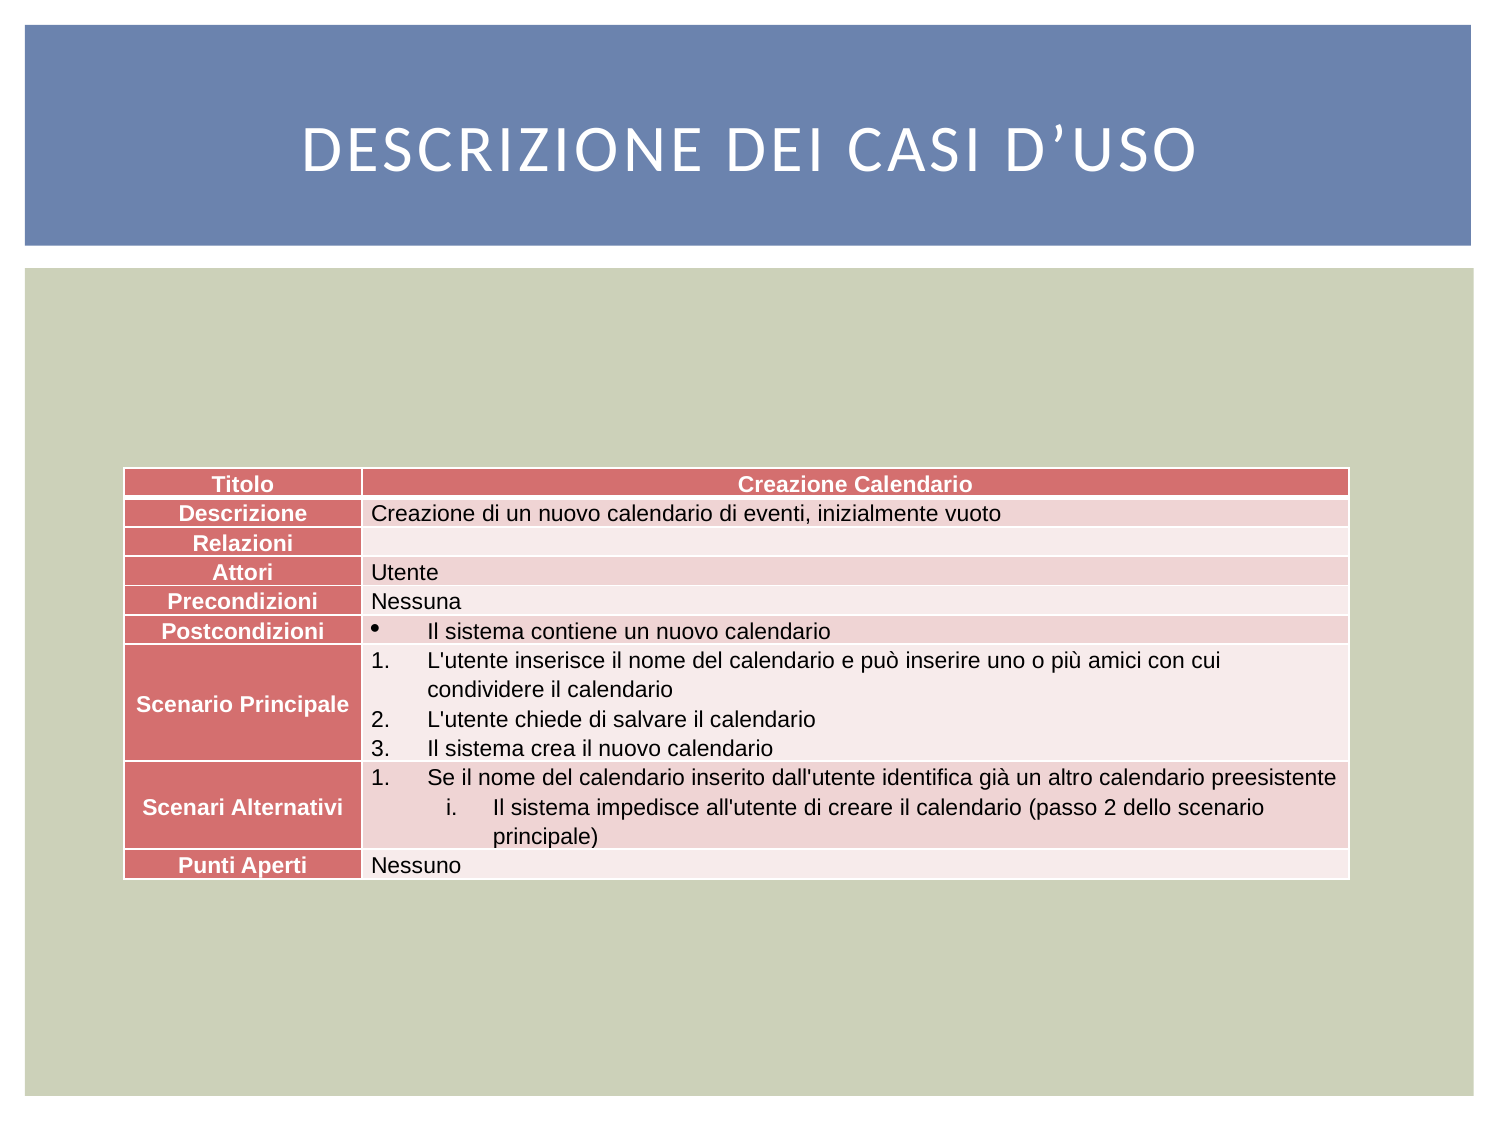

# Descrizione dei casi d’uso
| Titolo | Creazione Calendario |
| --- | --- |
| Descrizione | Creazione di un nuovo calendario di eventi, inizialmente vuoto |
| Relazioni |  |
| Attori | Utente |
| Precondizioni | Nessuna |
| Postcondizioni | Il sistema contiene un nuovo calendario |
| Scenario Principale | L'utente inserisce il nome del calendario e può inserire uno o più amici con cui condividere il calendario L'utente chiede di salvare il calendario Il sistema crea il nuovo calendario |
| Scenari Alternativi | Se il nome del calendario inserito dall'utente identifica già un altro calendario preesistente Il sistema impedisce all'utente di creare il calendario (passo 2 dello scenario principale) |
| Punti Aperti | Nessuno |